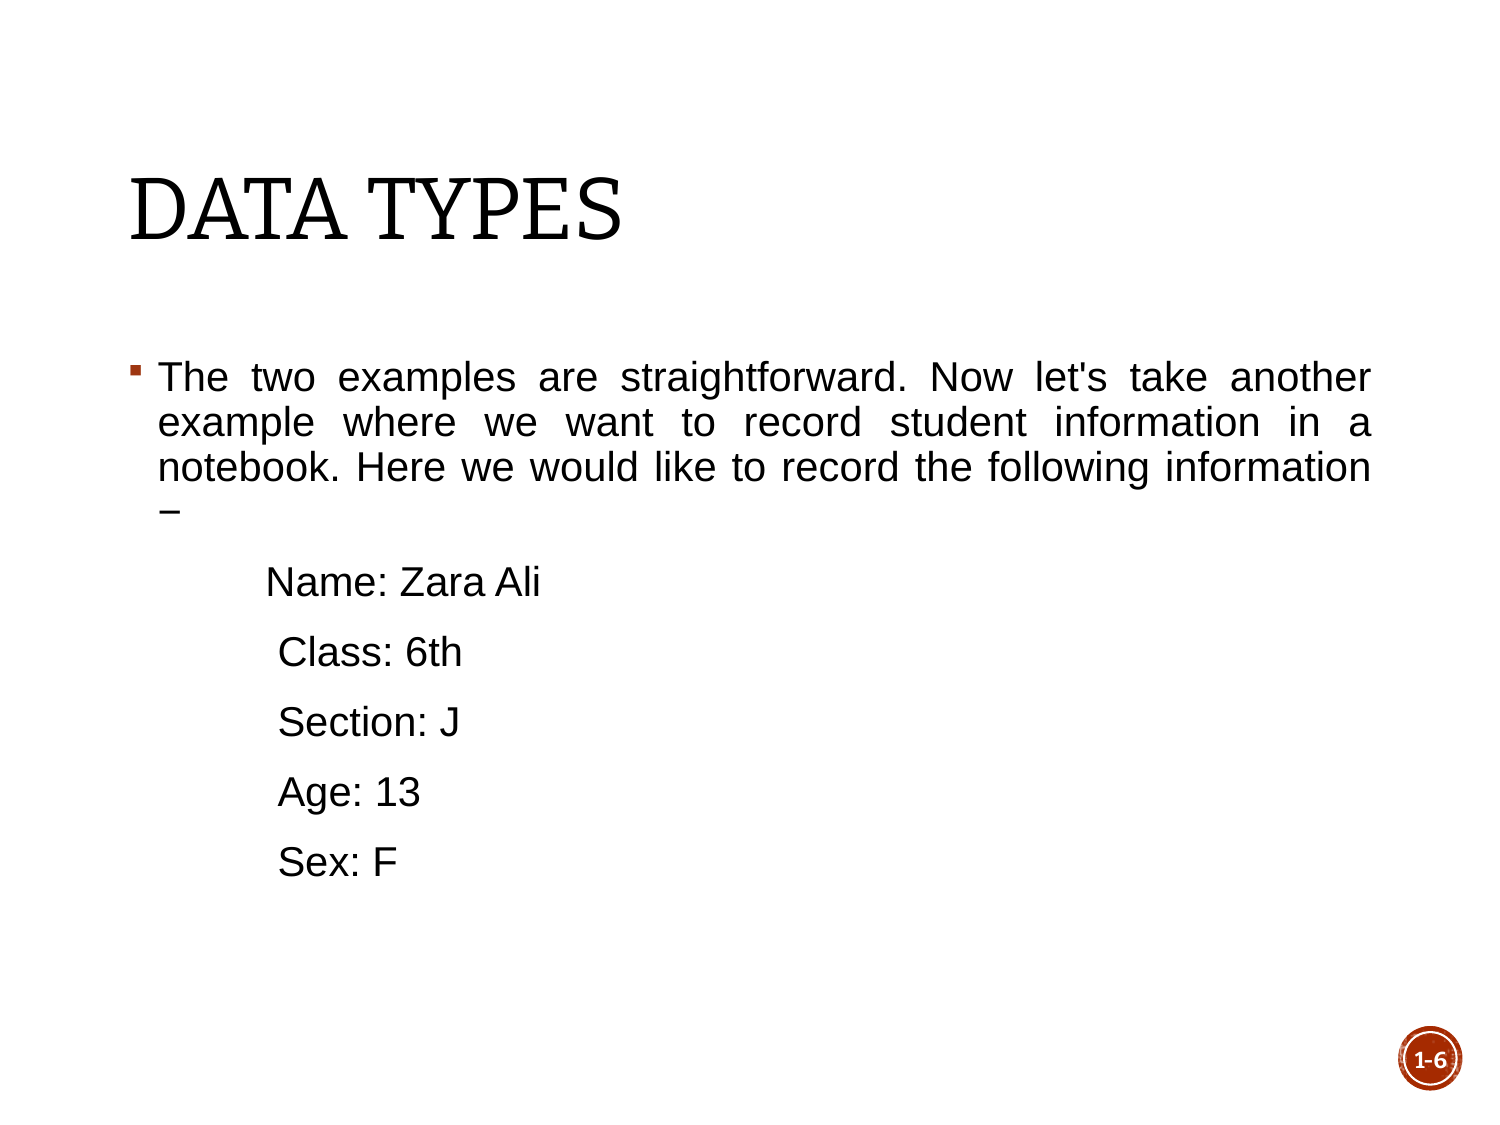

# Data types
The two examples are straightforward. Now let's take another example where we want to record student information in a notebook. Here we would like to record the following information −
            Name: Zara Ali
	Class: 6th
	Section: J
	Age: 13
	Sex: F
1-6